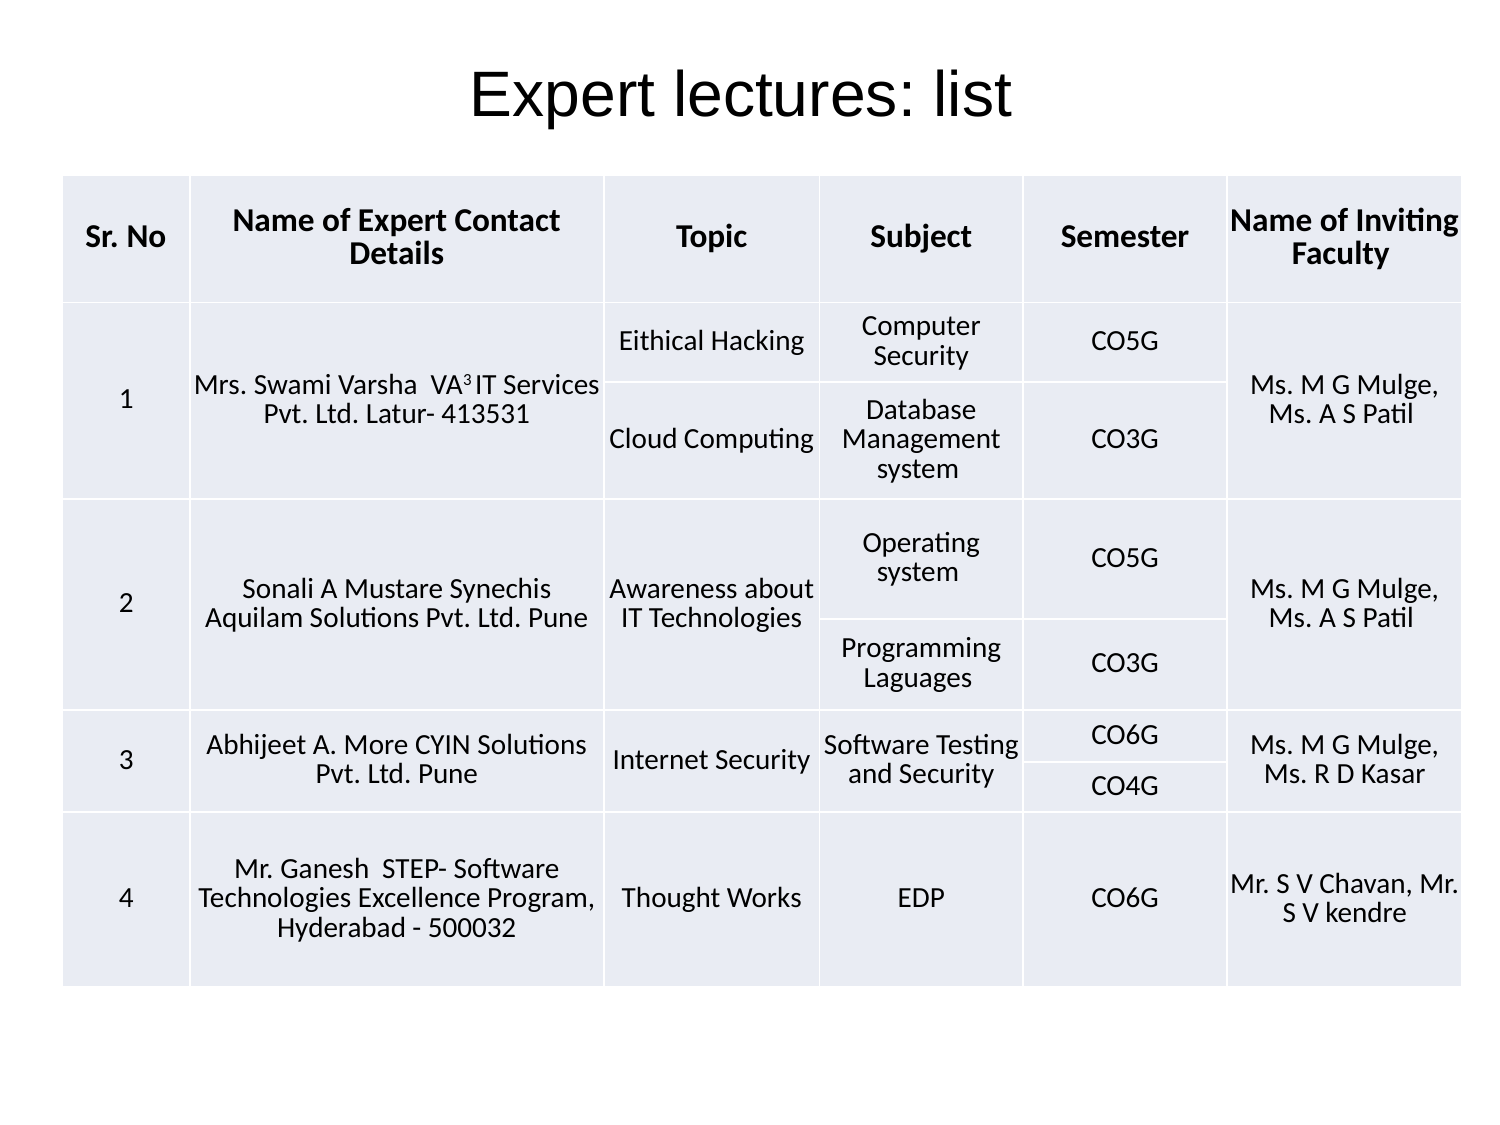

# Expert lectures: list
| Sr. No | Name of Expert Contact Details | Topic | Subject | Semester | Name of Inviting Faculty |
| --- | --- | --- | --- | --- | --- |
| 1 | Mrs. Swami Varsha VA3 IT Services Pvt. Ltd. Latur- 413531 | Eithical Hacking | Computer Security | CO5G | Ms. M G Mulge, Ms. A S Patil |
|  |  | Cloud Computing | Database Management system | CO3G |  |
| 2 | Sonali A Mustare Synechis Aquilam Solutions Pvt. Ltd. Pune | Awareness about IT Technologies | Operating system | CO5G | Ms. M G Mulge, Ms. A S Patil |
|  |  |  | Programming Laguages | CO3G |  |
| 3 | Abhijeet A. More CYIN Solutions Pvt. Ltd. Pune | Internet Security | Software Testing and Security | CO6G | Ms. M G Mulge, Ms. R D Kasar |
|  |  |  |  | CO4G |  |
| 4 | Mr. Ganesh STEP- Software Technologies Excellence Program, Hyderabad - 500032 | Thought Works | EDP | CO6G | Mr. S V Chavan, Mr. S V kendre |